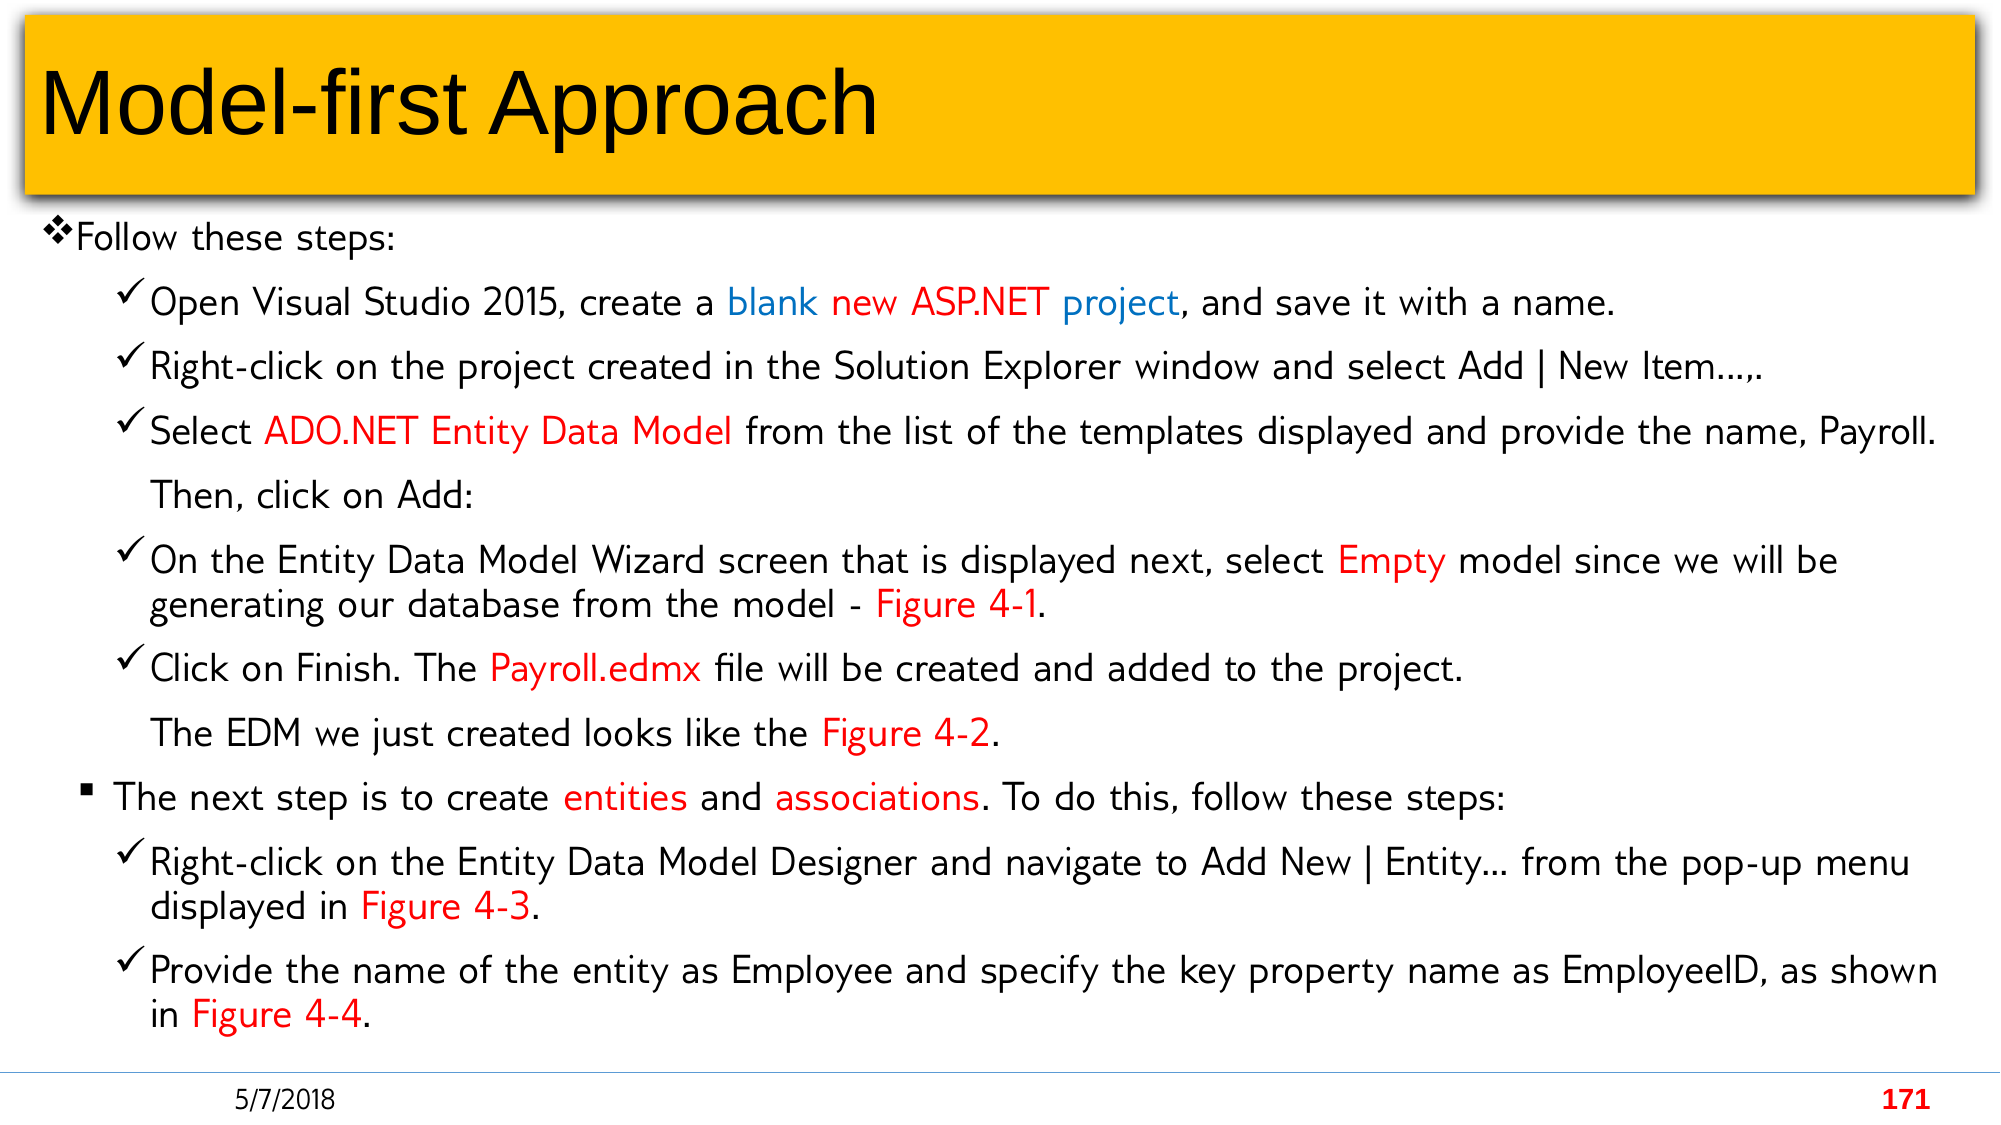

# Model-first Approach
Follow these steps:
Open Visual Studio 2015, create a blank new ASP.NET project, and save it with a name.
Right-click on the project created in the Solution Explorer window and select Add | New Item...,.
Select ADO.NET Entity Data Model from the list of the templates displayed and provide the name, Payroll.
Then, click on Add:
On the Entity Data Model Wizard screen that is displayed next, select Empty model since we will be generating our database from the model - Figure 4-1.
Click on Finish. The Payroll.edmx file will be created and added to the project.
The EDM we just created looks like the Figure 4-2.
The next step is to create entities and associations. To do this, follow these steps:
Right-click on the Entity Data Model Designer and navigate to Add New | Entity... from the pop-up menu displayed in Figure 4-3.
Provide the name of the entity as Employee and specify the key property name as EmployeeID, as shown in Figure 4-4.
5/7/2018
171